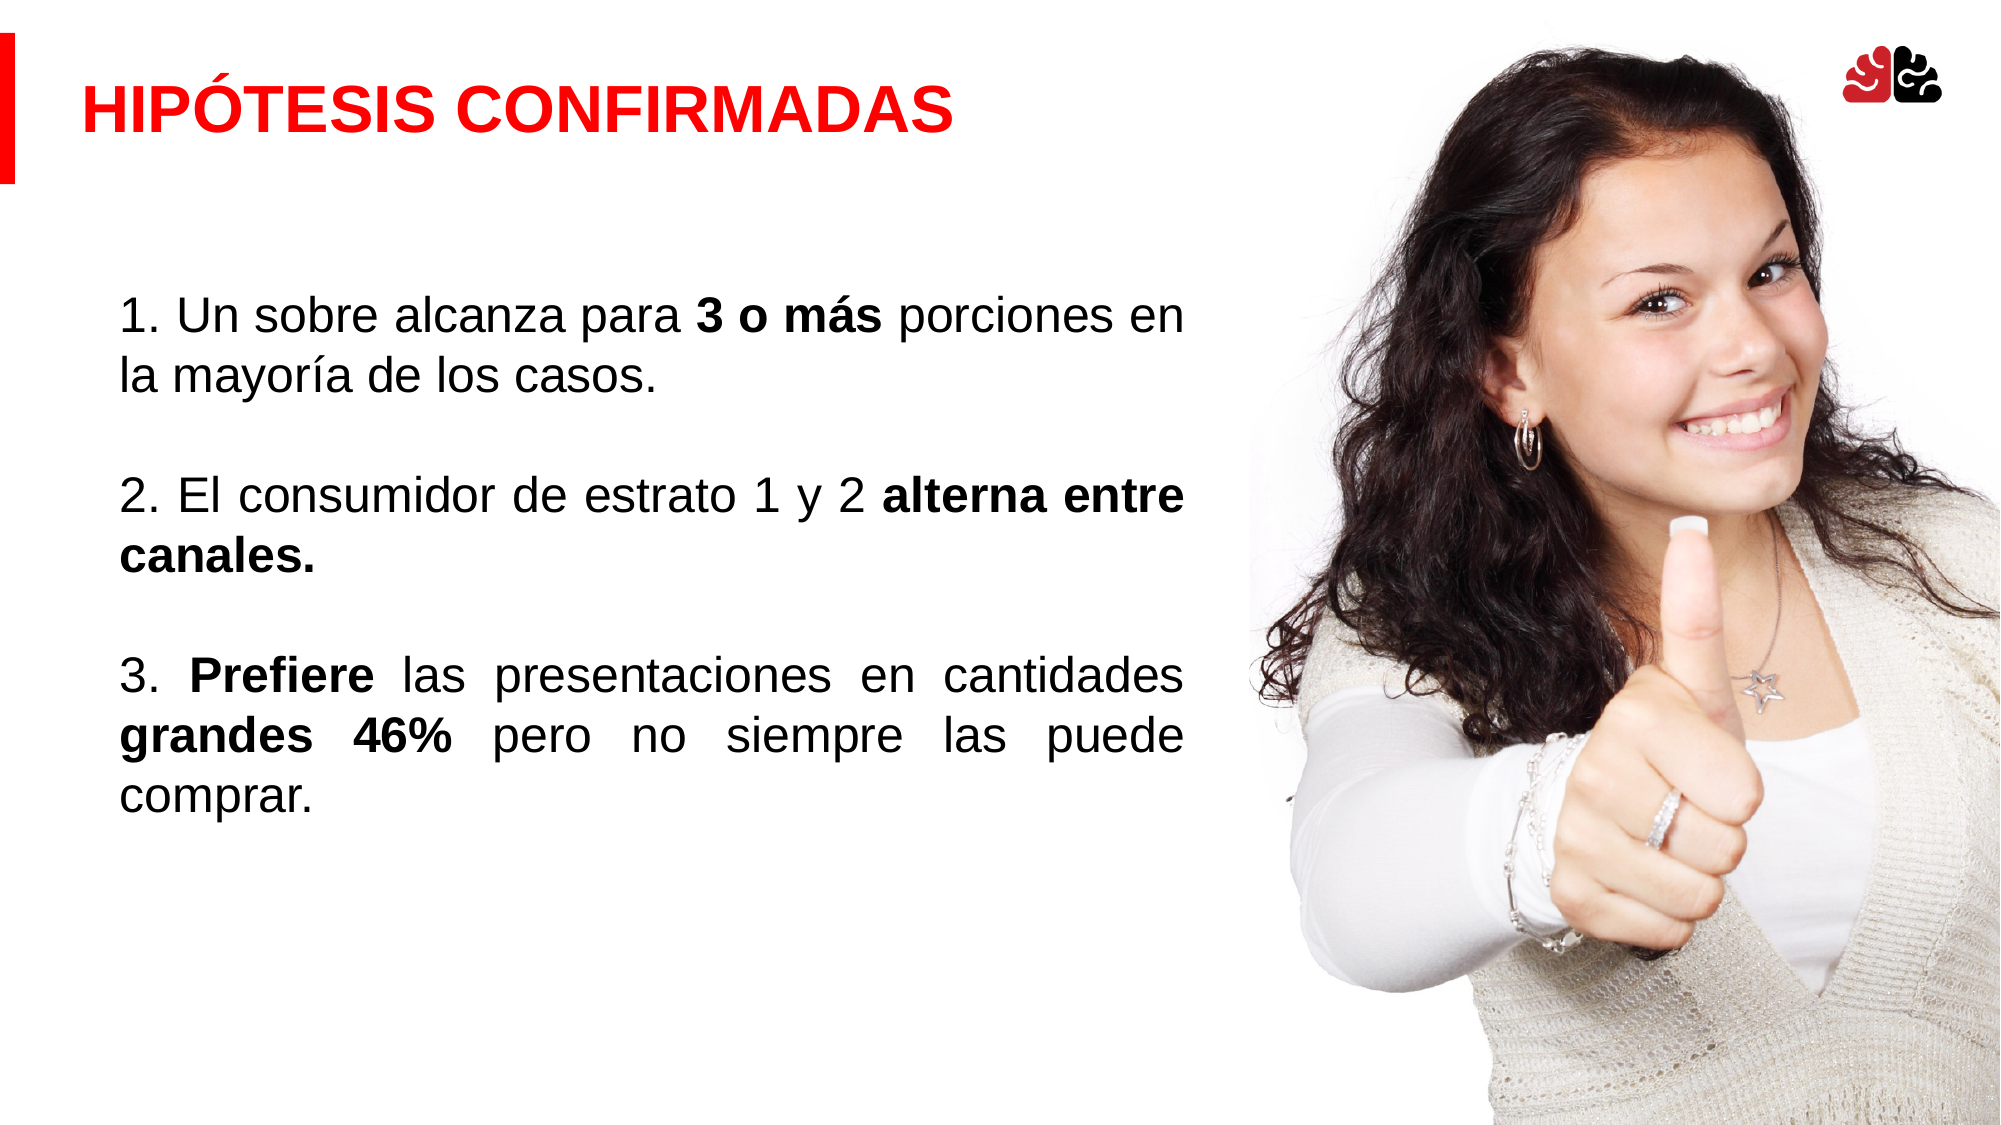

HIPÓTESIS CONFIRMADAS
1. Un sobre alcanza para 3 o más porciones en la mayoría de los casos.

2. El consumidor de estrato 1 y 2 alterna entre canales.

3. Prefiere las presentaciones en cantidades grandes 46% pero no siempre las puede comprar.